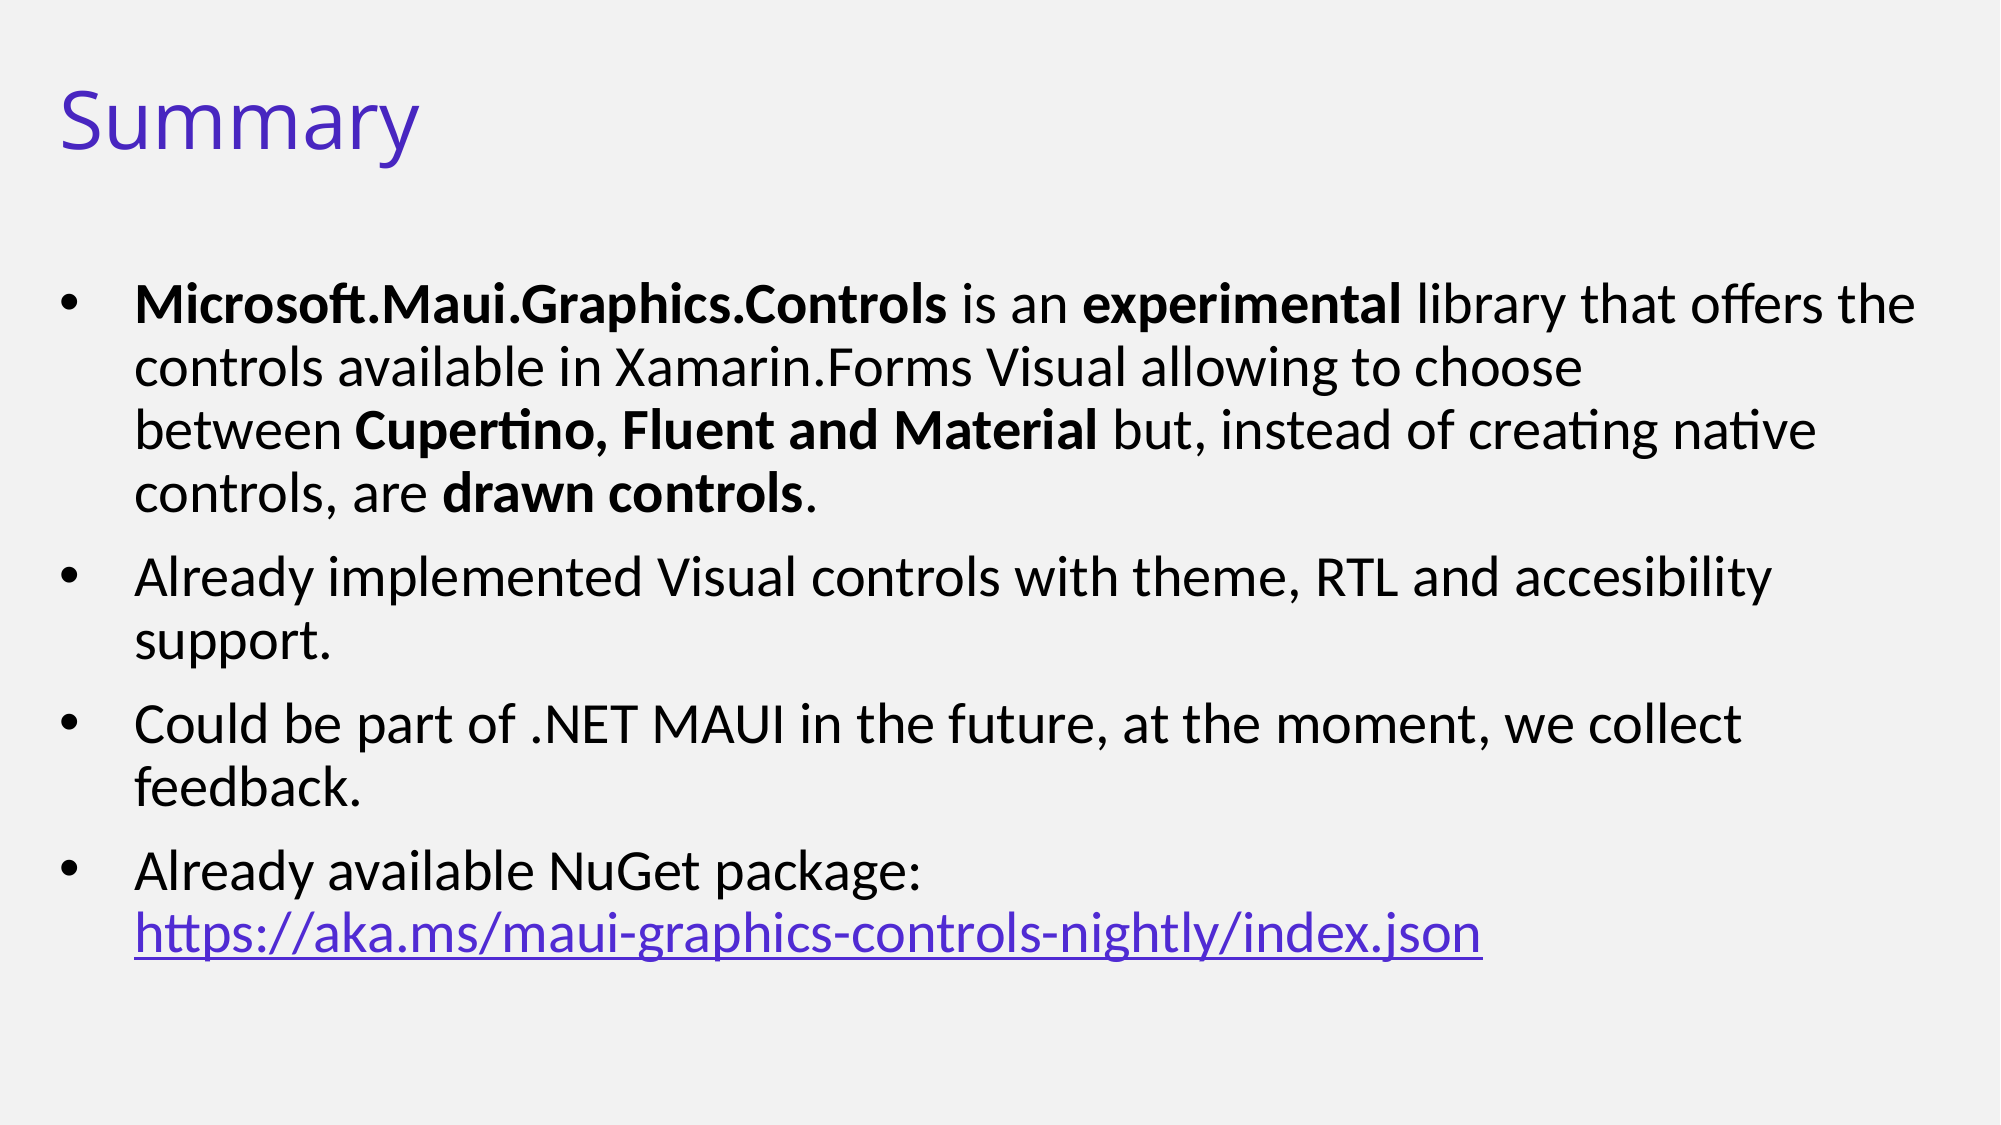

# Summary
Microsoft.Maui.Graphics.Controls is an experimental library that offers the controls available in Xamarin.Forms Visual allowing to choose between Cupertino, Fluent and Material but, instead of creating native controls, are drawn controls.
Already implemented Visual controls with theme, RTL and accesibility support.
Could be part of .NET MAUI in the future, at the moment, we collect feedback.
Already available NuGet package: https://aka.ms/maui-graphics-controls-nightly/index.json